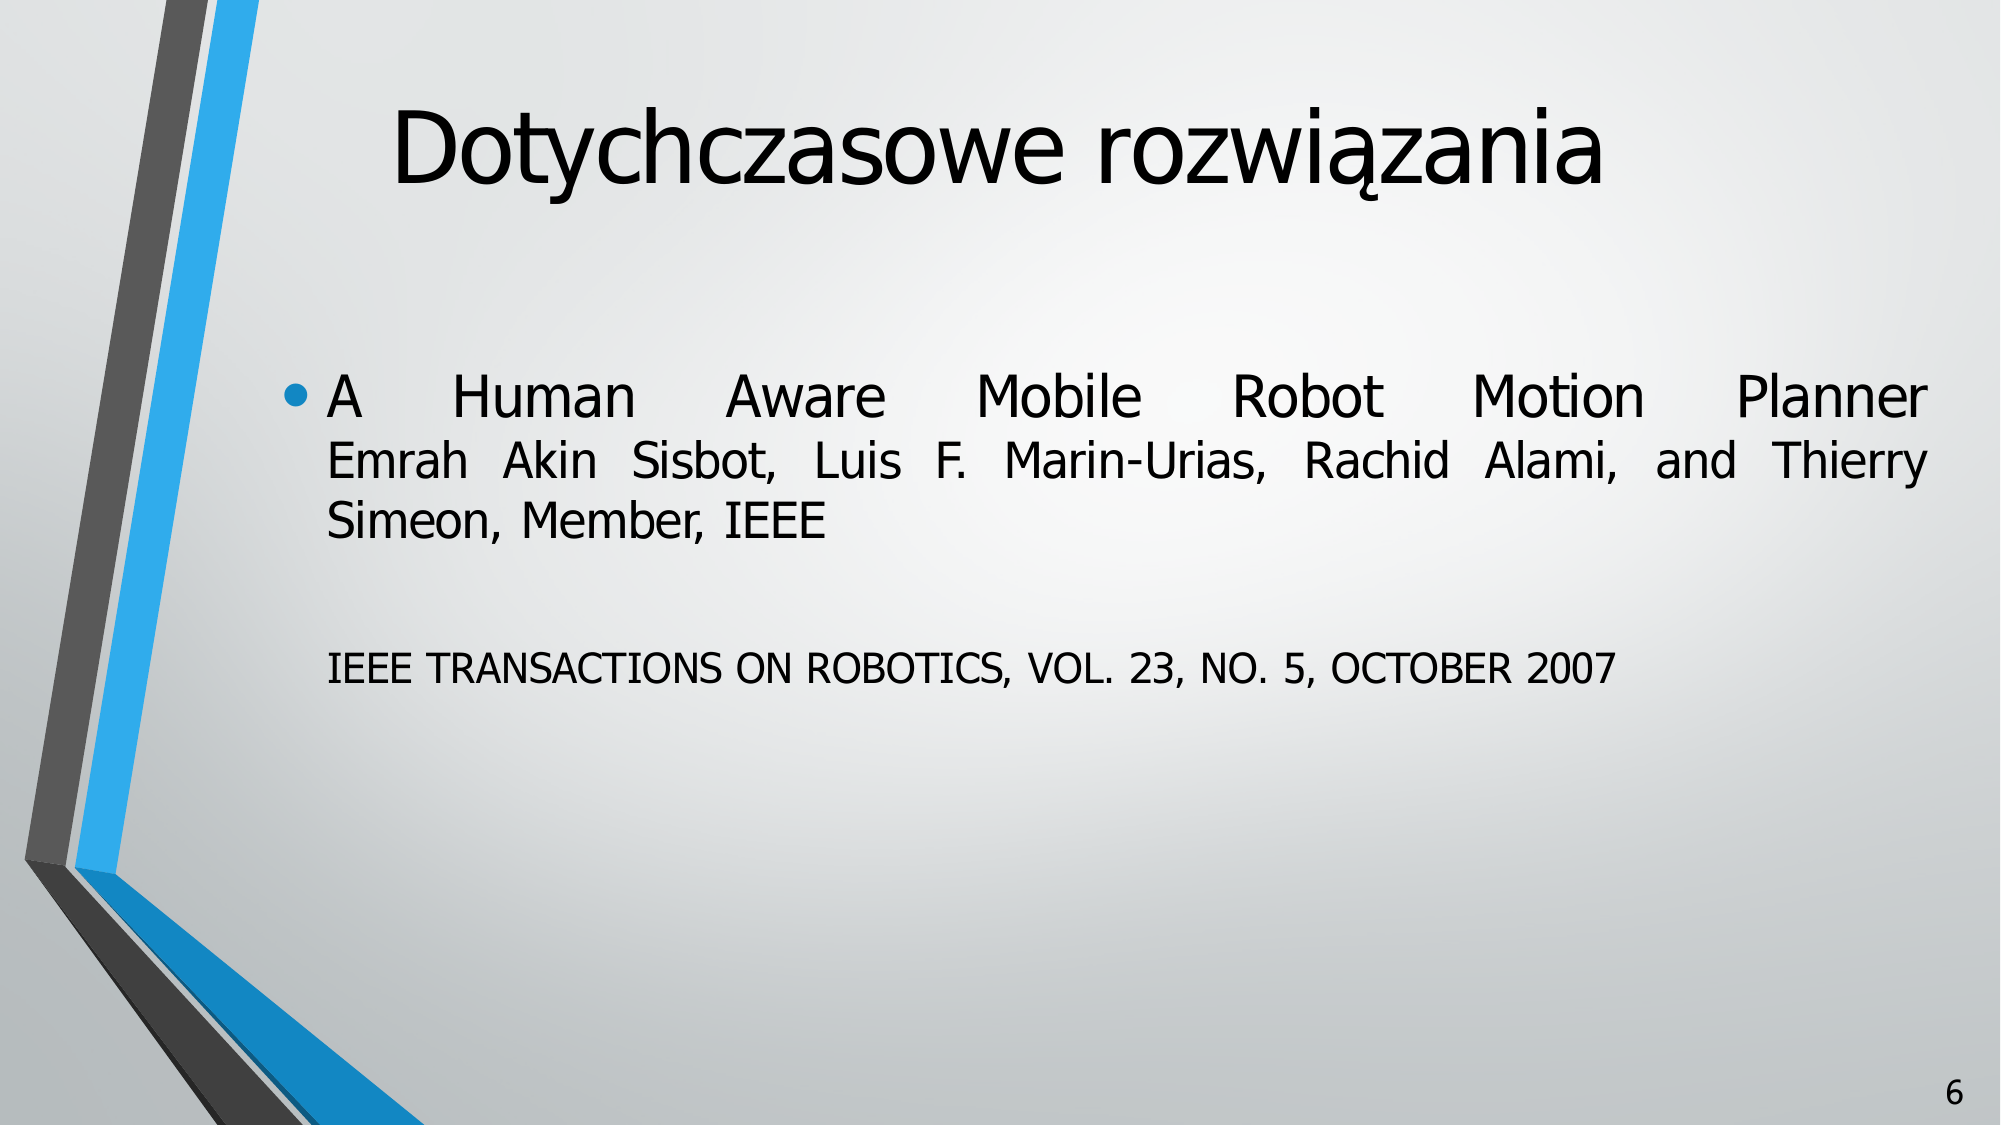

# Dotychczasowe rozwiązania
A Human Aware Mobile Robot Motion Planner
Emrah Akin Sisbot, Luis F. Marin-Urias, Rachid Alami, and Thierry Simeon, Member, IEEE
   IEEE TRANSACTIONS ON ROBOTICS, VOL. 23, NO. 5, OCTOBER 2007
6